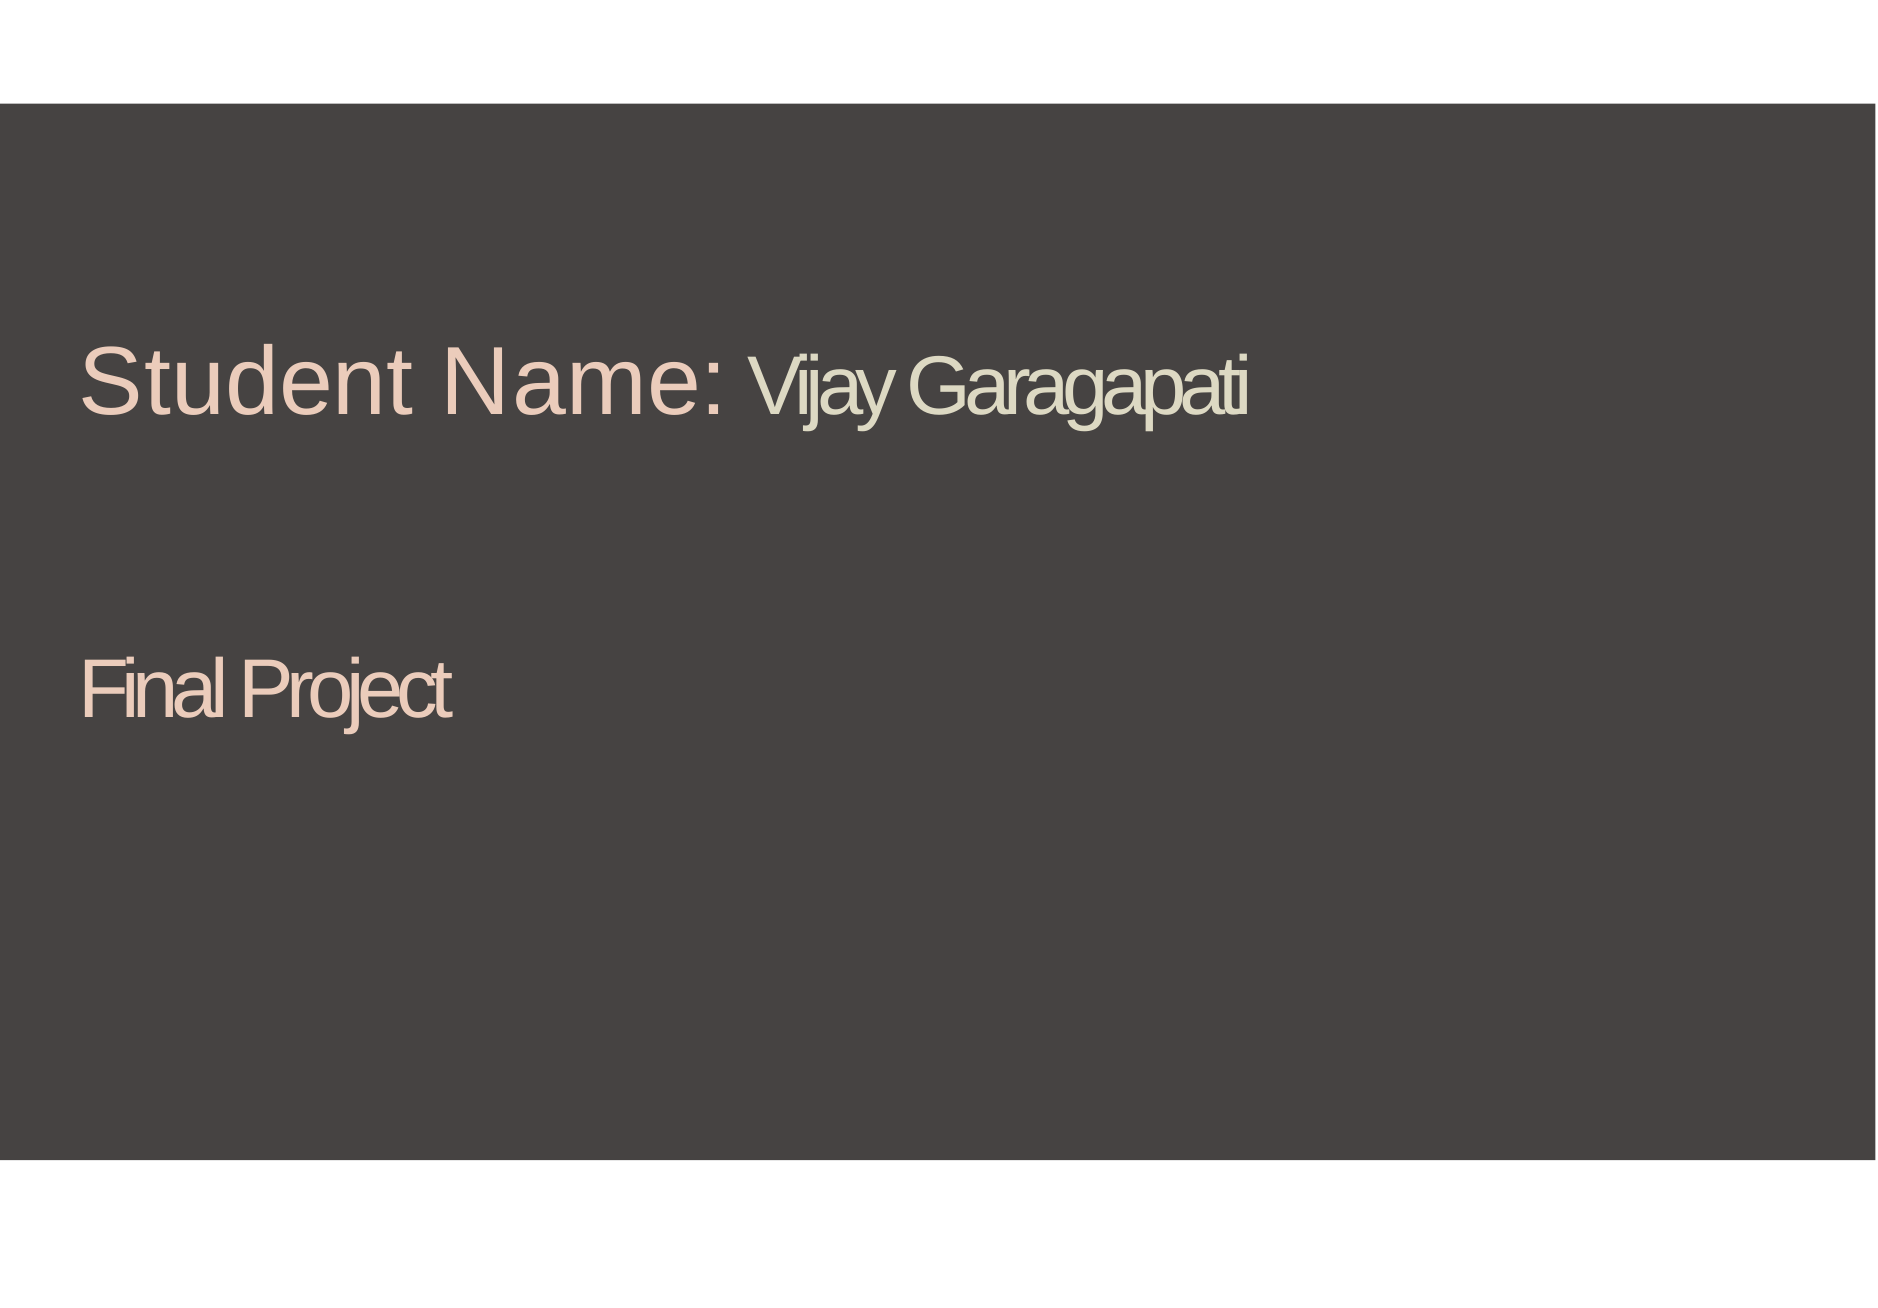

# Student Name: Vijay Garagapati Final Project